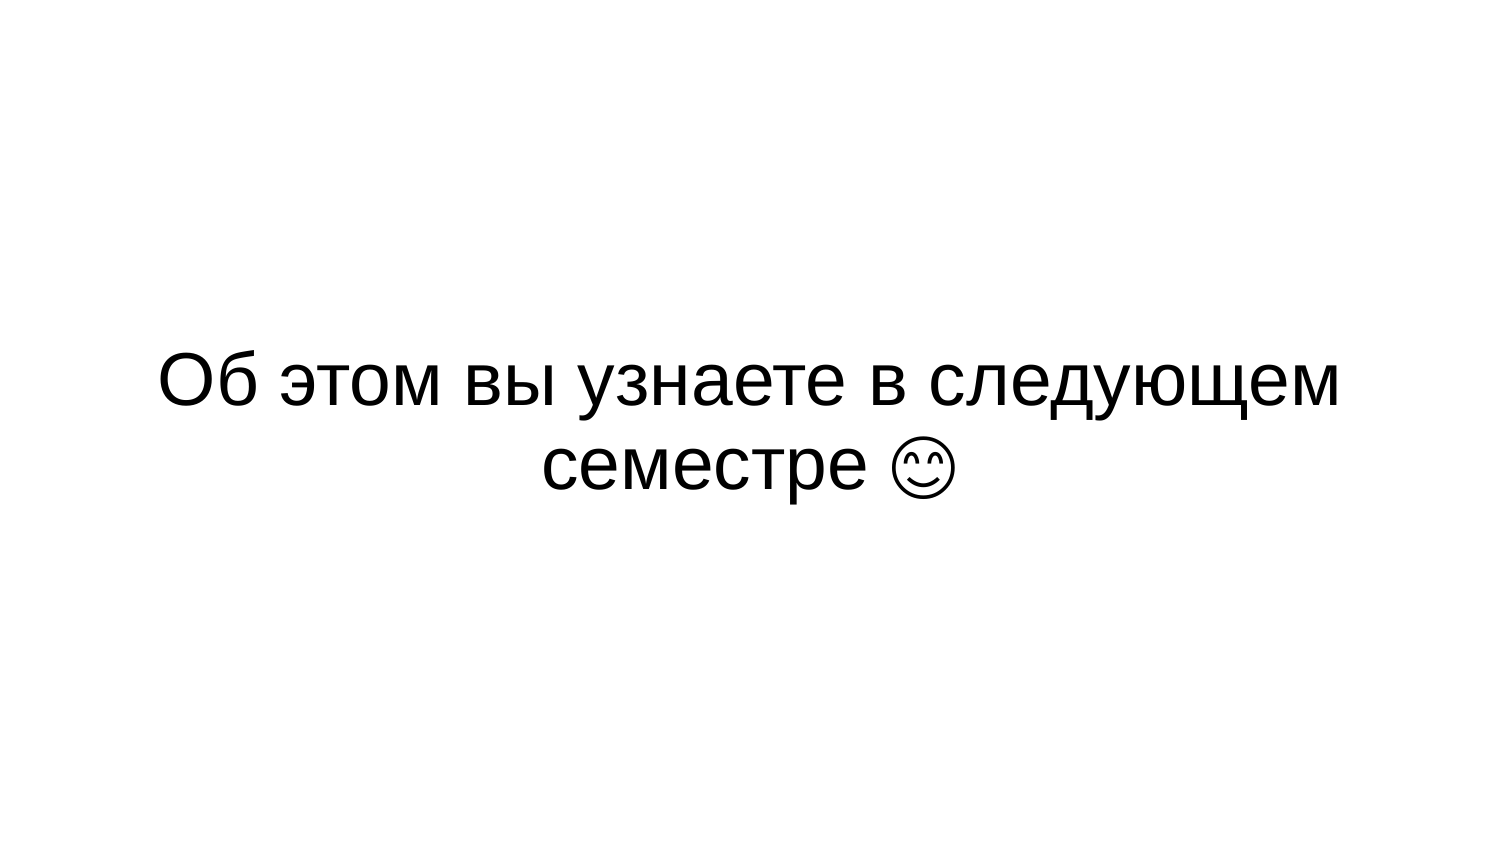

# Об этом вы узнаете в следующем семестре 😊